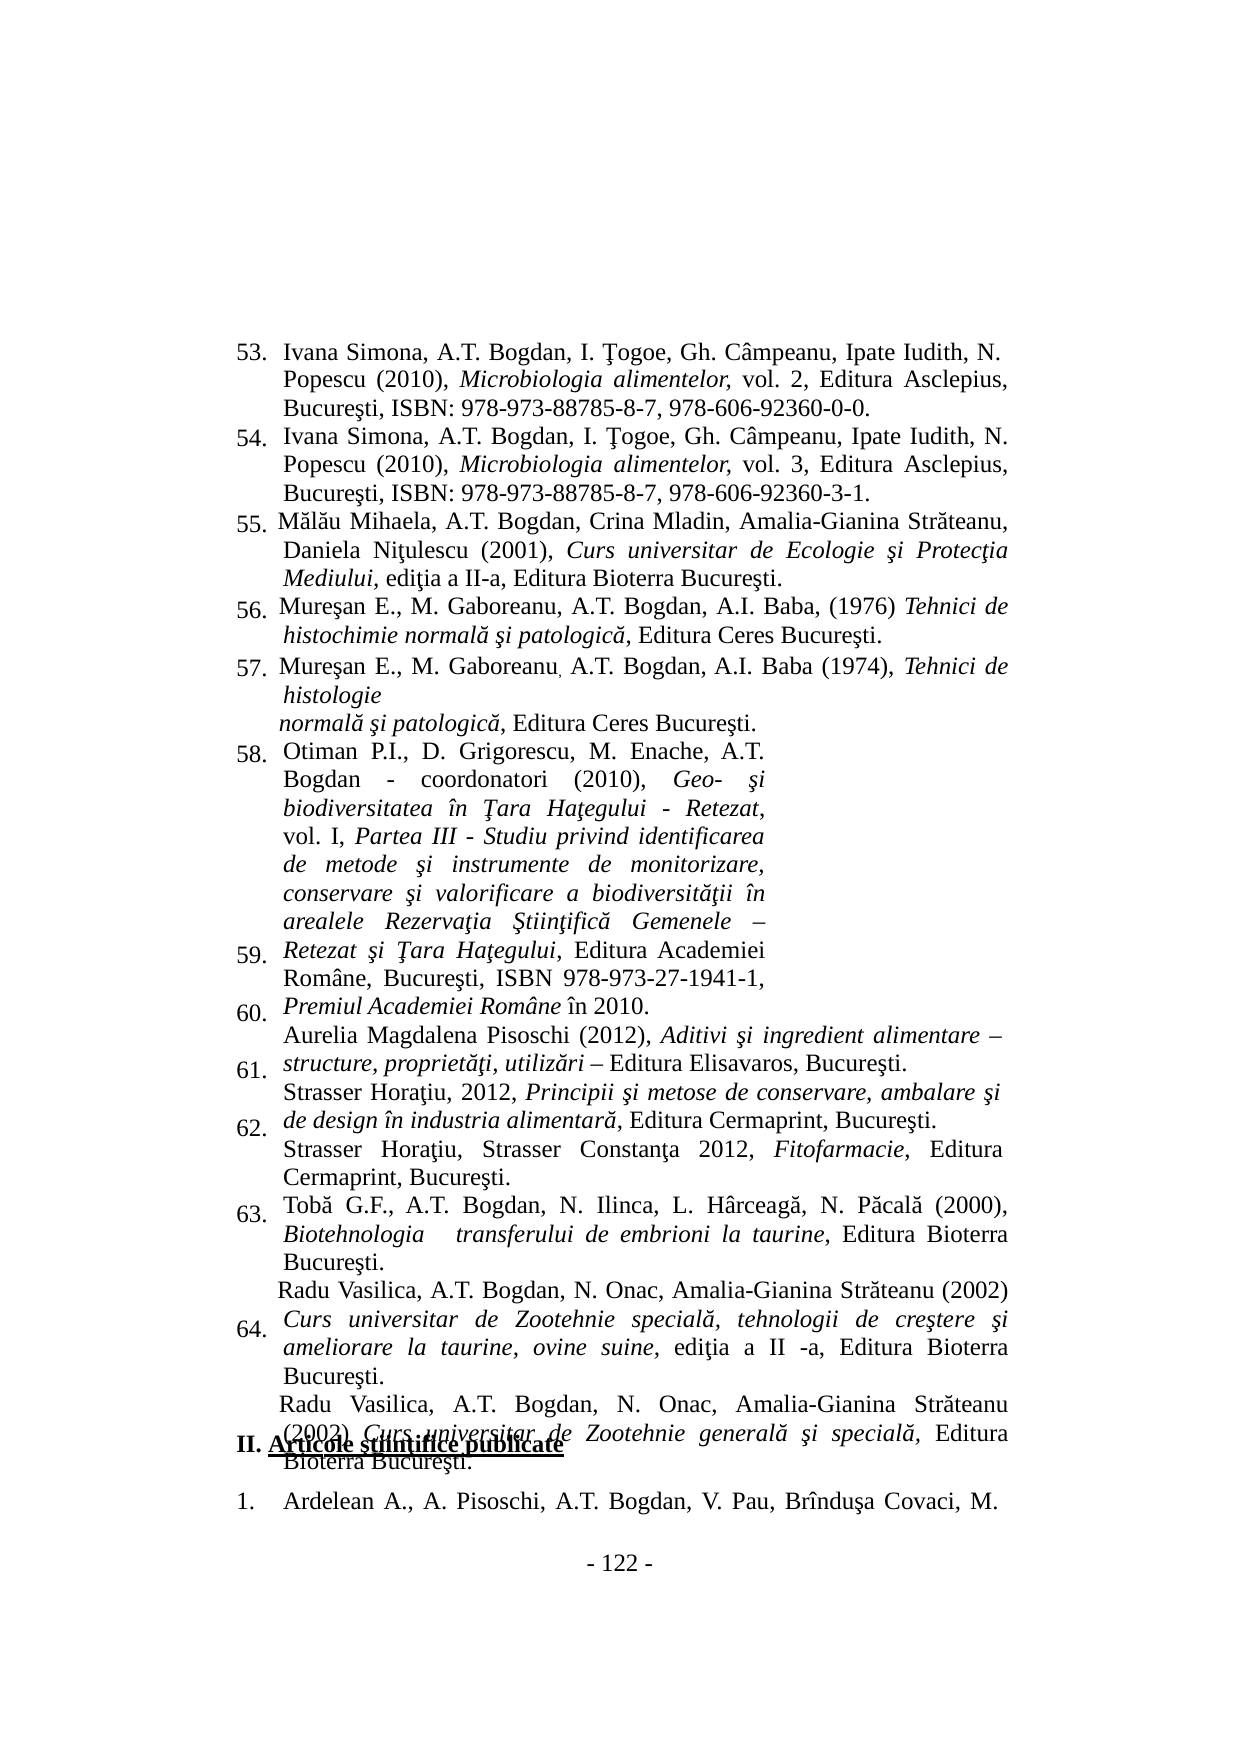

53.
Ivana Simona, A.T. Bogdan, I. Ţogoe, Gh. Câmpeanu, Ipate Iudith, N.
Popescu (2010), Microbiologia alimentelor, vol. 2, Editura Asclepius, Bucureşti, ISBN: 978-973-88785-8-7, 978-606-92360-0-0.
Ivana Simona, A.T. Bogdan, I. Ţogoe, Gh. Câmpeanu, Ipate Iudith, N. Popescu (2010), Microbiologia alimentelor, vol. 3, Editura Asclepius, Bucureşti, ISBN: 978-973-88785-8-7, 978-606-92360-3-1.
Mălău Mihaela, A.T. Bogdan, Crina Mladin, Amalia-Gianina Străteanu, Daniela Niţulescu (2001), Curs universitar de Ecologie şi Protecţia Mediului, ediţia a II-a, Editura Bioterra Bucureşti.
Mureşan E., M. Gaboreanu, A.T. Bogdan, A.I. Baba, (1976) Tehnici de histochimie normală şi patologică, Editura Ceres Bucureşti.
Mureşan E., M. Gaboreanu, A.T. Bogdan, A.I. Baba (1974), Tehnici de histologie
normală şi patologică, Editura Ceres Bucureşti.
Otiman P.I., D. Grigorescu, M. Enache, A.T. Bogdan - coordonatori (2010), Geo- şi biodiversitatea în Ţara Haţegului - Retezat, vol. I, Partea III - Studiu privind identificarea de metode şi instrumente de monitorizare, conservare şi valorificare a biodiversităţii în arealele Rezervaţia Ştiinţifică Gemenele – Retezat şi Ţara Haţegului, Editura Academiei Române, Bucureşti, ISBN 978-973-27-1941-1, Premiul Academiei Române în 2010.
Aurelia Magdalena Pisoschi (2012), Aditivi şi ingredient alimentare –
structure, proprietăţi, utilizări – Editura Elisavaros, Bucureşti.
Strasser Horaţiu, 2012, Principii şi metose de conservare, ambalare şi de design în industria alimentară, Editura Cermaprint, Bucureşti. Strasser   Horaţiu,   Strasser   Constanţa   2012,   Fitofarmacie,   Editura Cermaprint, Bucureşti.
Tobă G.F., A.T. Bogdan, N. Ilinca, L. Hârceagă, N. Păcală (2000), Biotehnologia   transferului de embrioni la taurine, Editura Bioterra Bucureşti.
Radu Vasilica, A.T. Bogdan, N. Onac, Amalia-Gianina Străteanu (2002) Curs universitar de Zootehnie specială, tehnologii de creştere şi ameliorare la taurine, ovine suine, ediţia a II -a, Editura Bioterra Bucureşti.
Radu  Vasilica,  A.T.  Bogdan,  N.  Onac,  Amalia-Gianina  Străteanu (2002) Curs universitar de Zootehnie generală şi specială, Editura Bioterra Bucureşti.
54.
55.
56.
57.
58.
59.
60.
61.
62.
63.
64.
II. Articole ştiinţifice publicate
1.
Ardelean A., A. Pisoschi, A.T. Bogdan, V. Pau, Brînduşa Covaci, M.
- 122 -